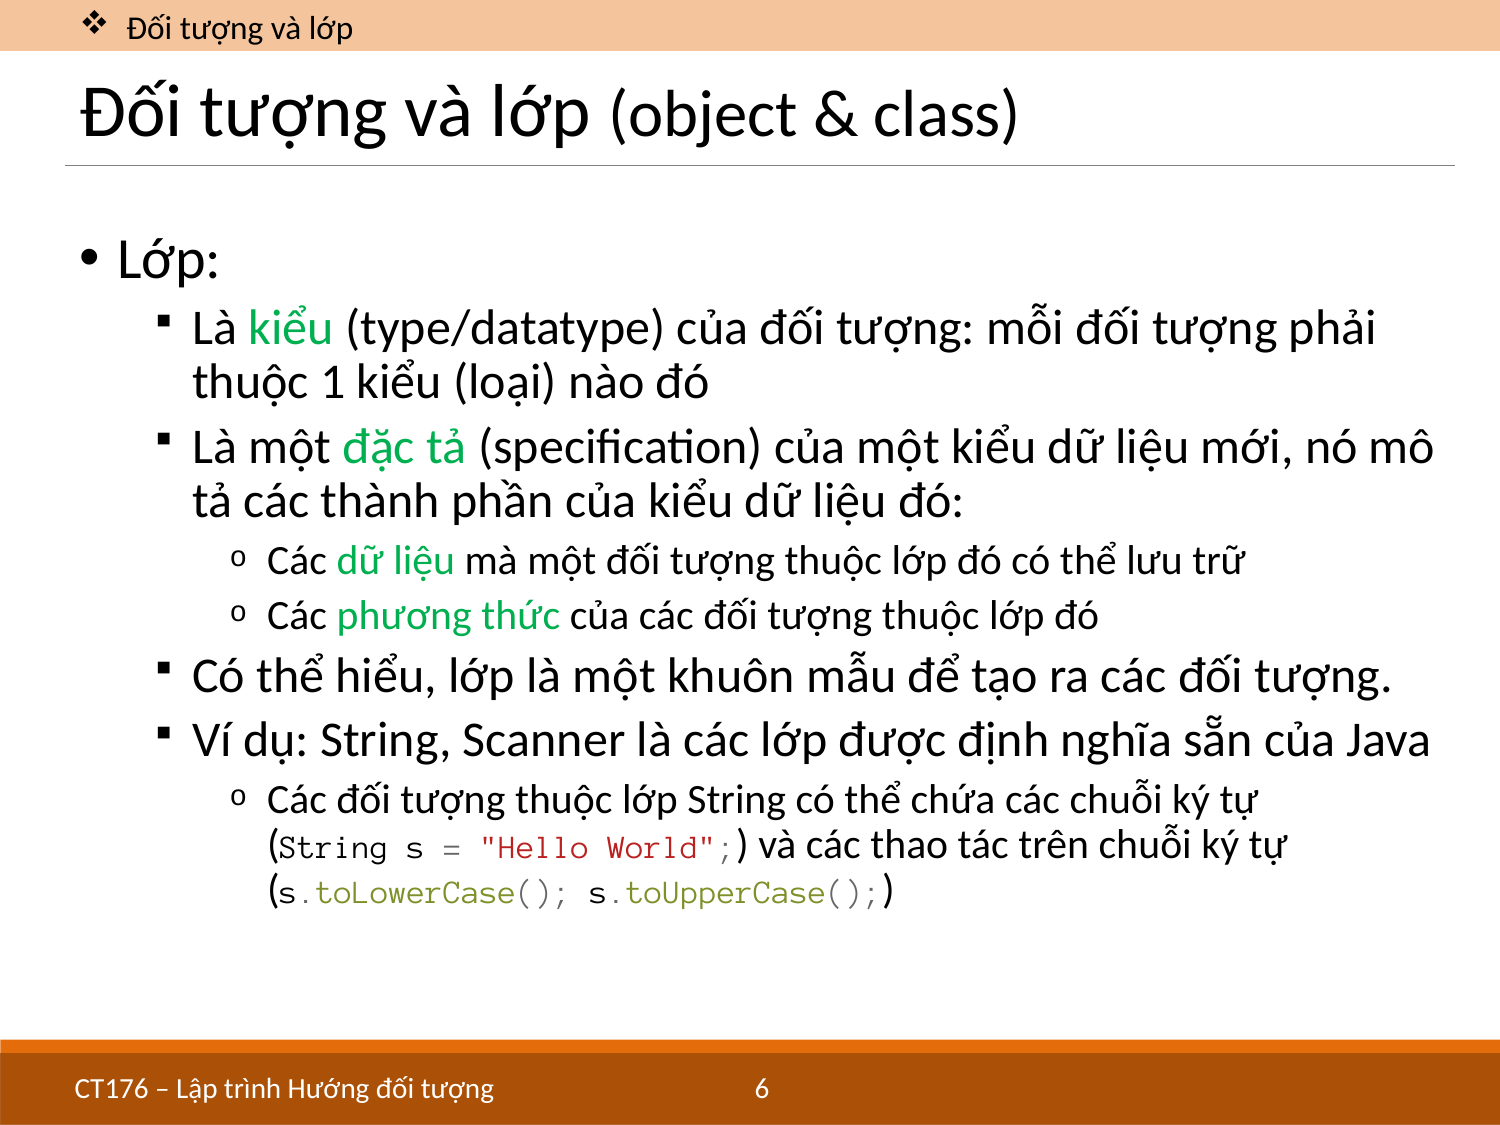

Đối tượng và lớp
# Đối tượng và lớp (object & class)
Lớp:
Là kiểu (type/datatype) của đối tượng: mỗi đối tượng phải thuộc 1 kiểu (loại) nào đó
Là một đặc tả (specification) của một kiểu dữ liệu mới, nó mô tả các thành phần của kiểu dữ liệu đó:
Các dữ liệu mà một đối tượng thuộc lớp đó có thể lưu trữ
Các phương thức của các đối tượng thuộc lớp đó
Có thể hiểu, lớp là một khuôn mẫu để tạo ra các đối tượng.
Ví dụ: String, Scanner là các lớp được định nghĩa sẵn của Java
Các đối tượng thuộc lớp String có thể chứa các chuỗi ký tự
(String s = "Hello World";) và các thao tác trên chuỗi ký tự (s.toLowerCase(); s.toUpperCase();)